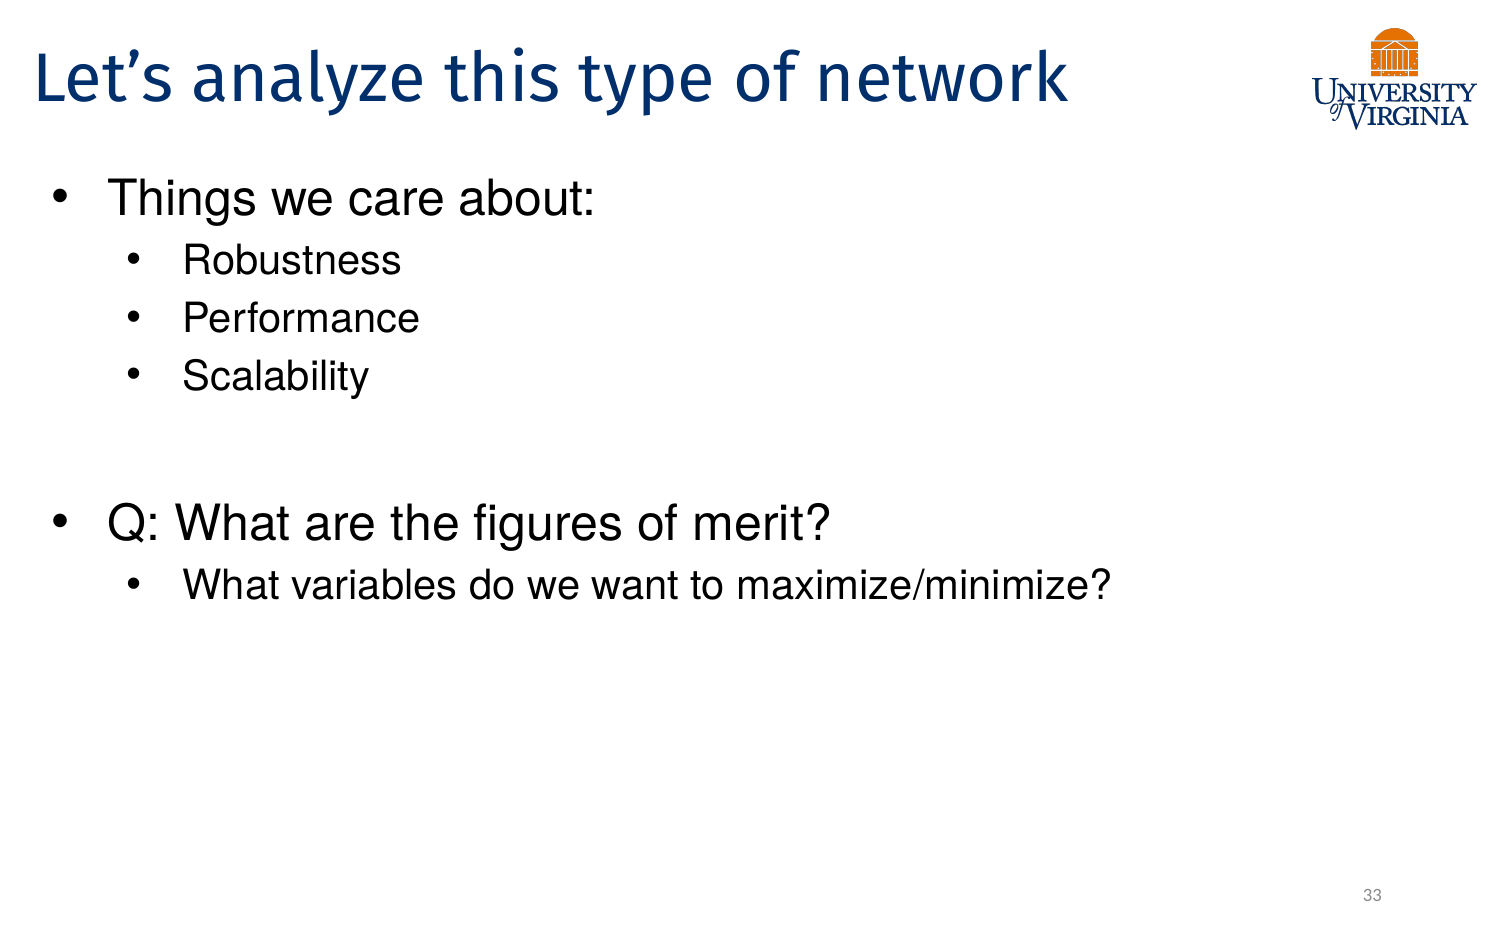

# Let’s analyze this type of network
Things we care about:
Robustness
Performance
Scalability

Q: What are the figures of merit?
What variables do we want to maximize/minimize?
33